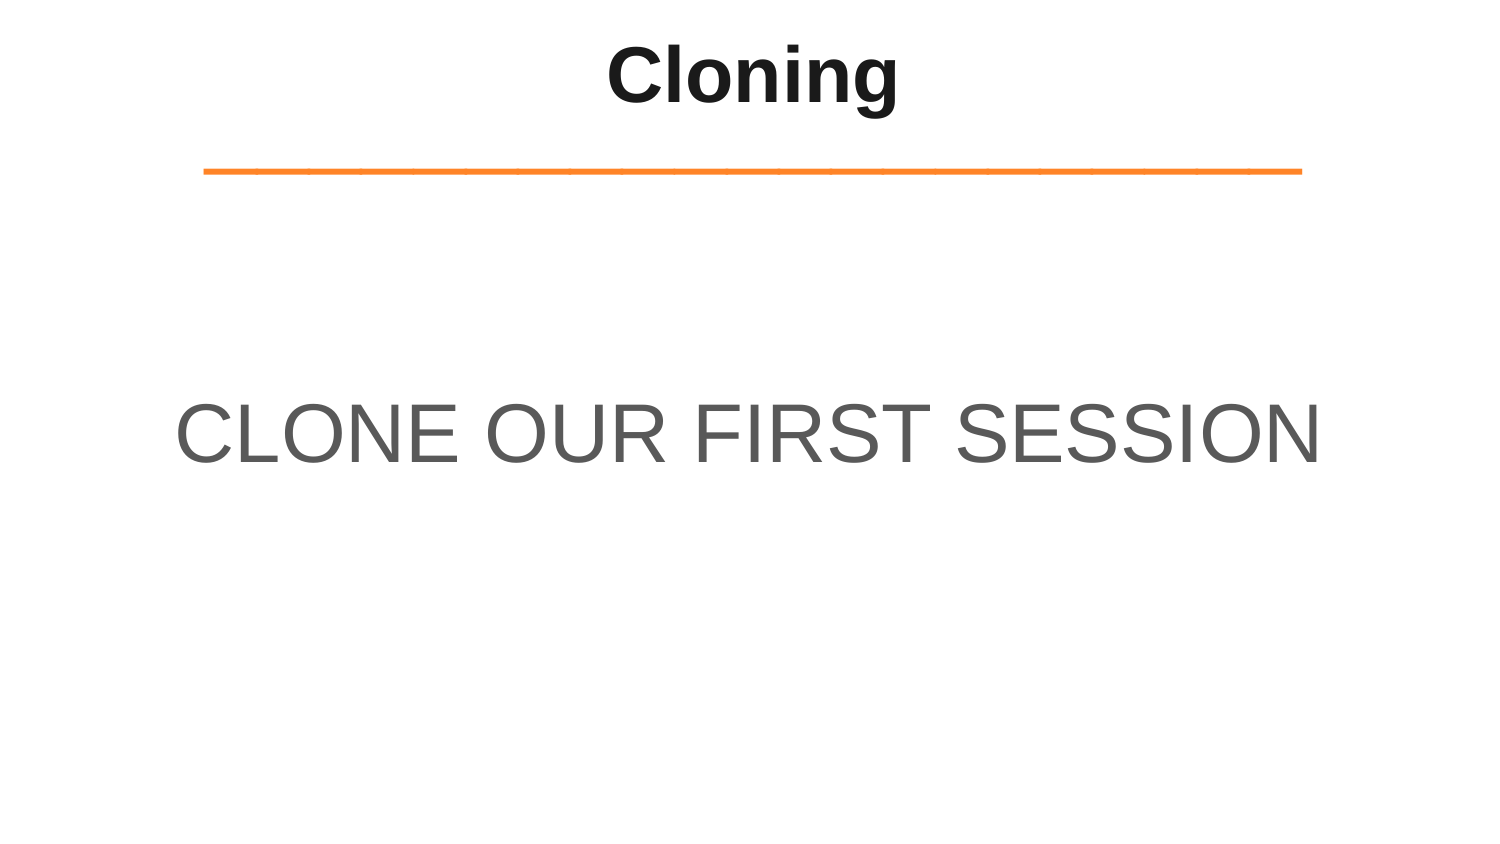

# Cloning _____________________
CLONE OUR FIRST SESSION